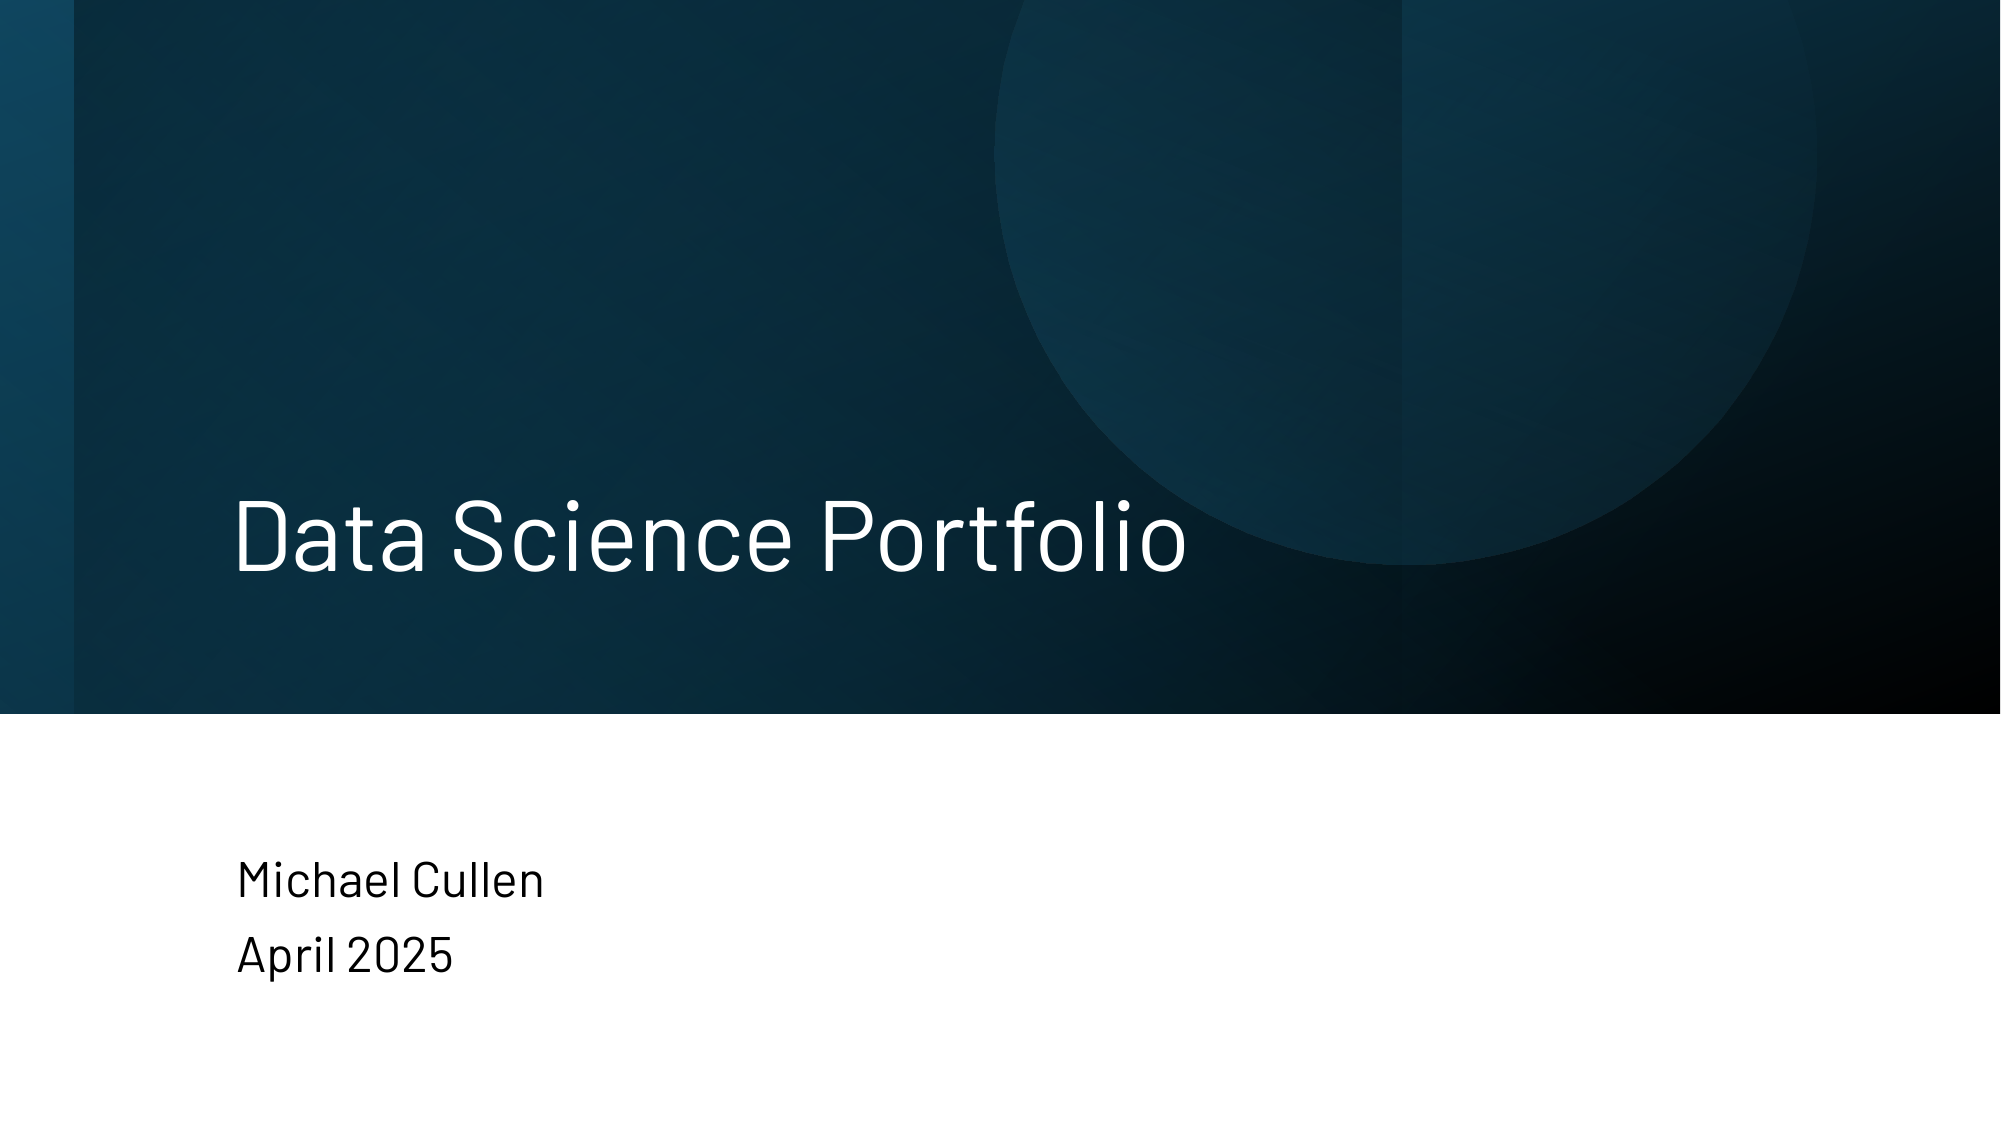

# Data Science Portfolio
Michael Cullen
April 2025